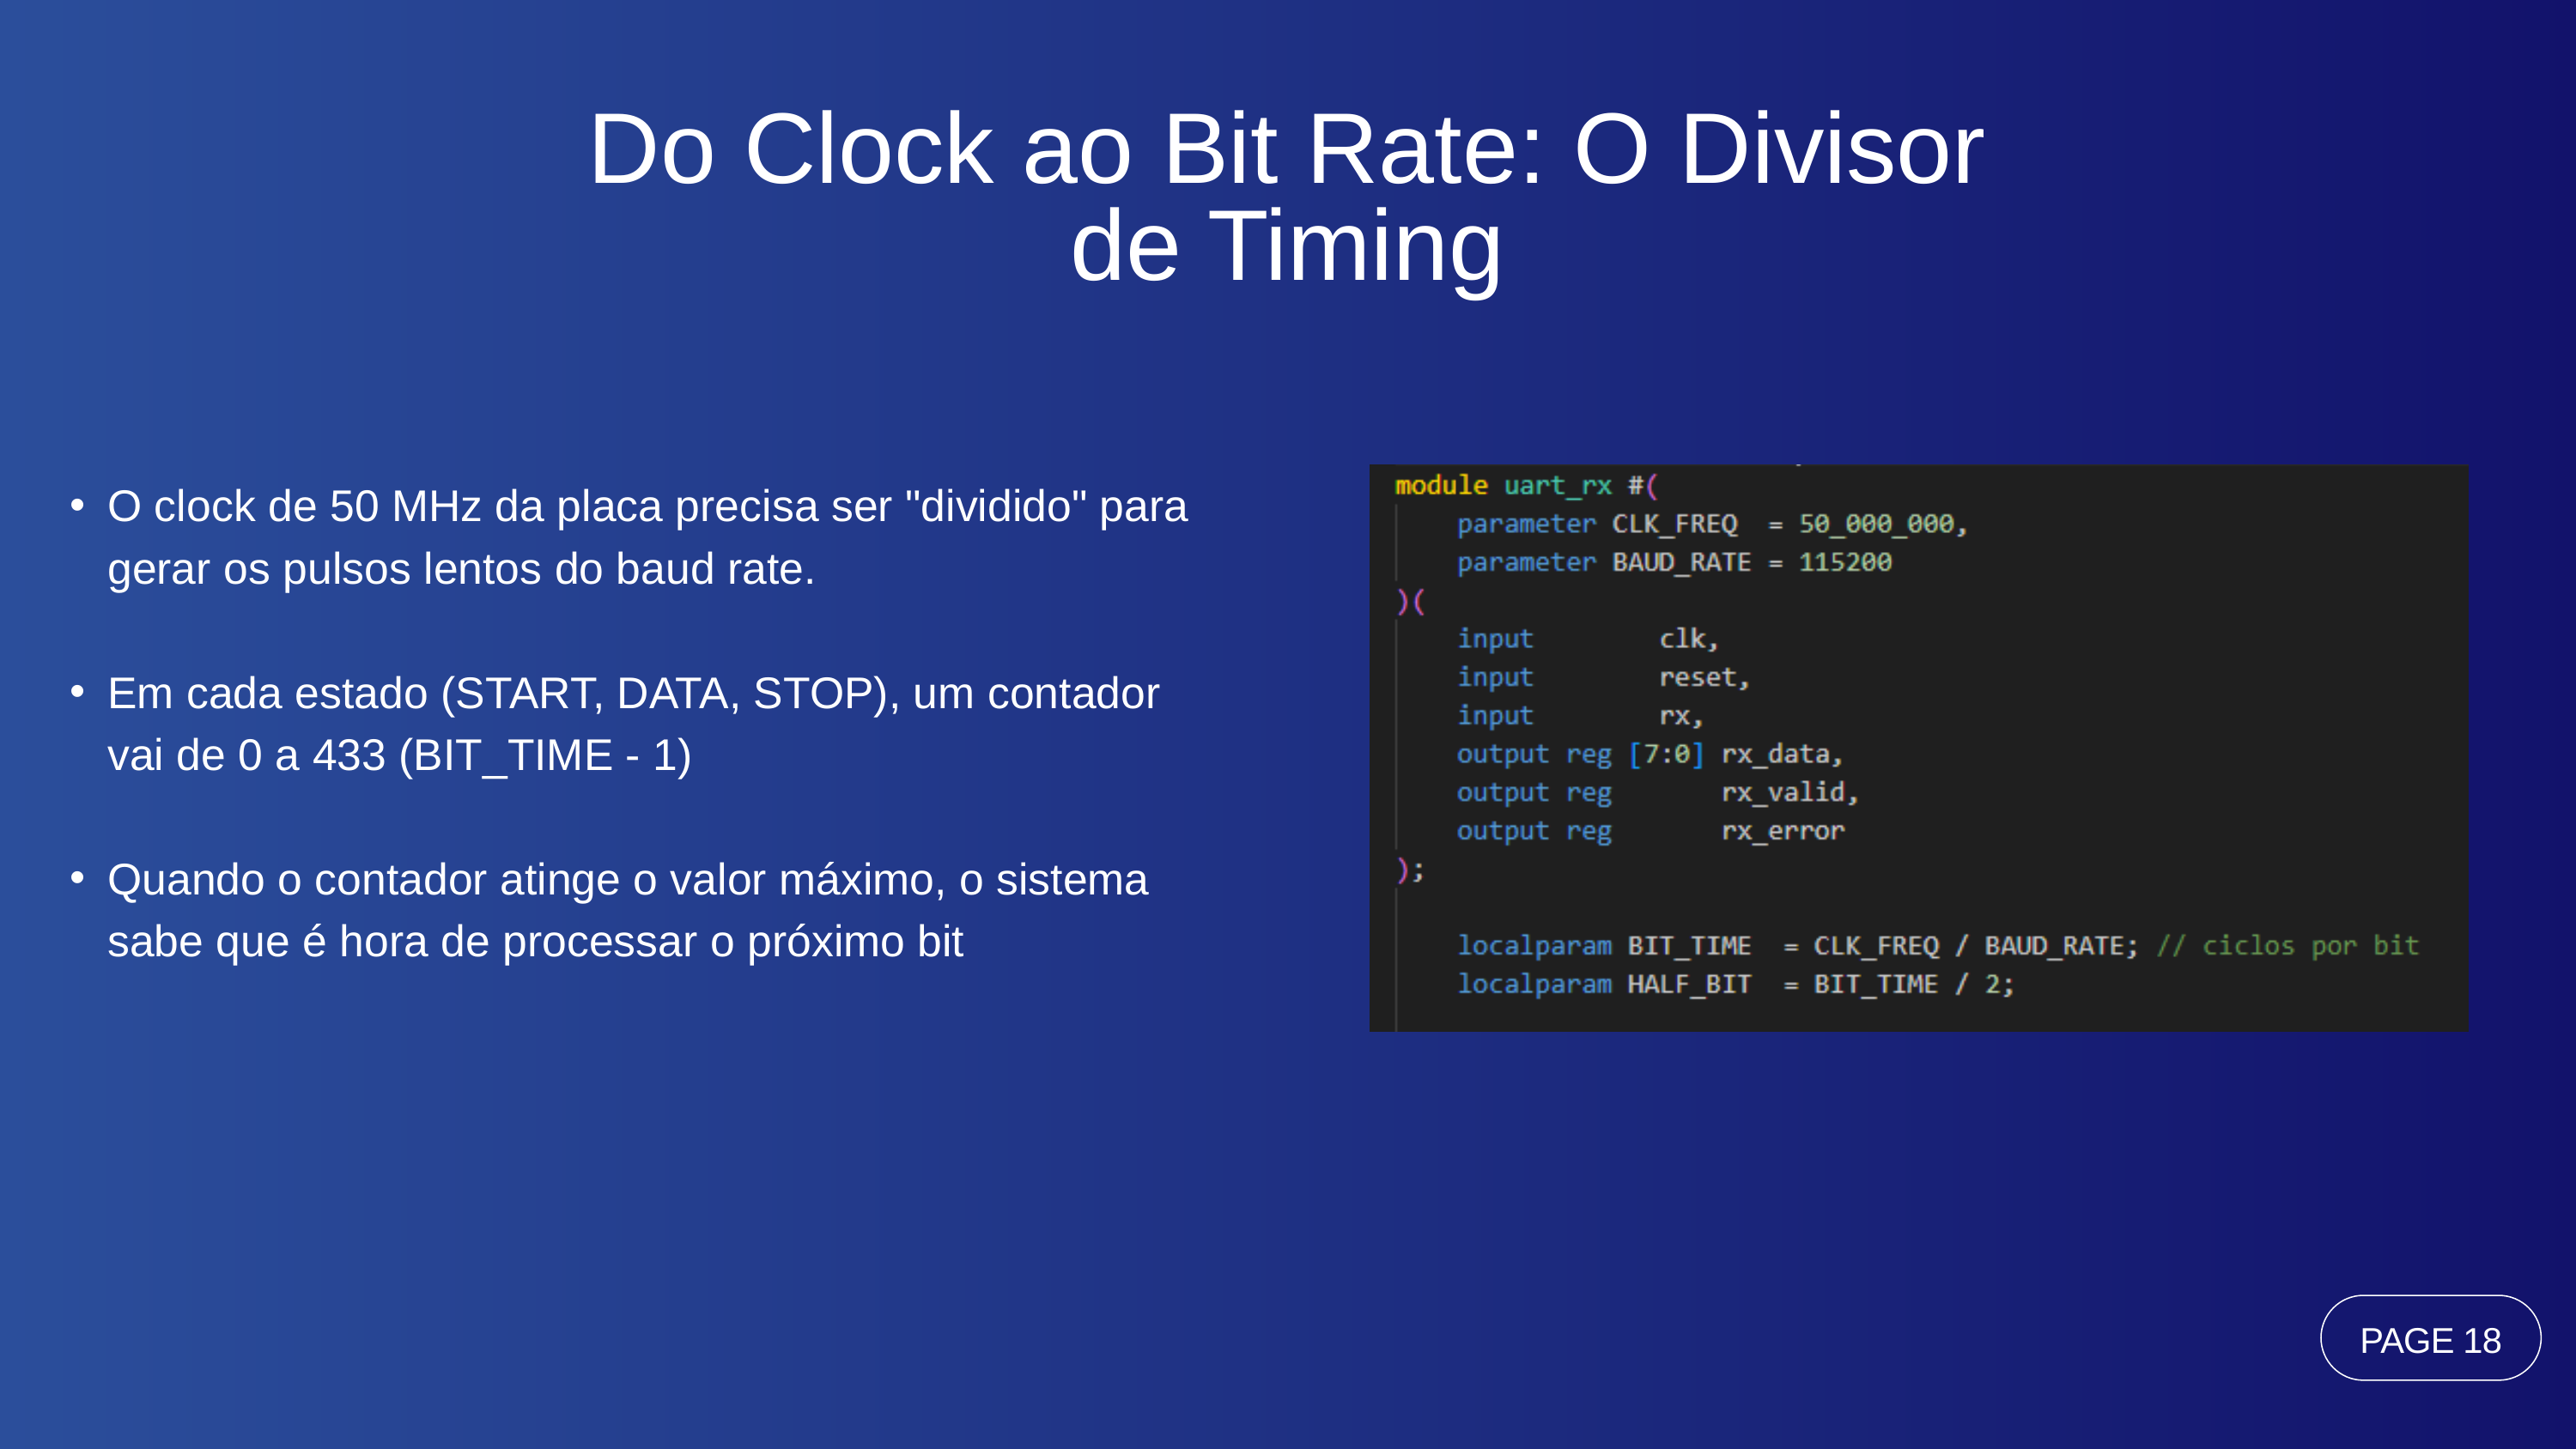

Do Clock ao Bit Rate: O Divisor de Timing

O clock de 50 MHz da placa precisa ser "dividido" para gerar os pulsos lentos do baud rate.

Em cada estado (START, DATA, STOP), um contador vai de 0 a 433 (BIT_TIME - 1)

Quando o contador atinge o valor máximo, o sistema sabe que é hora de processar o próximo bit

PAGE 18